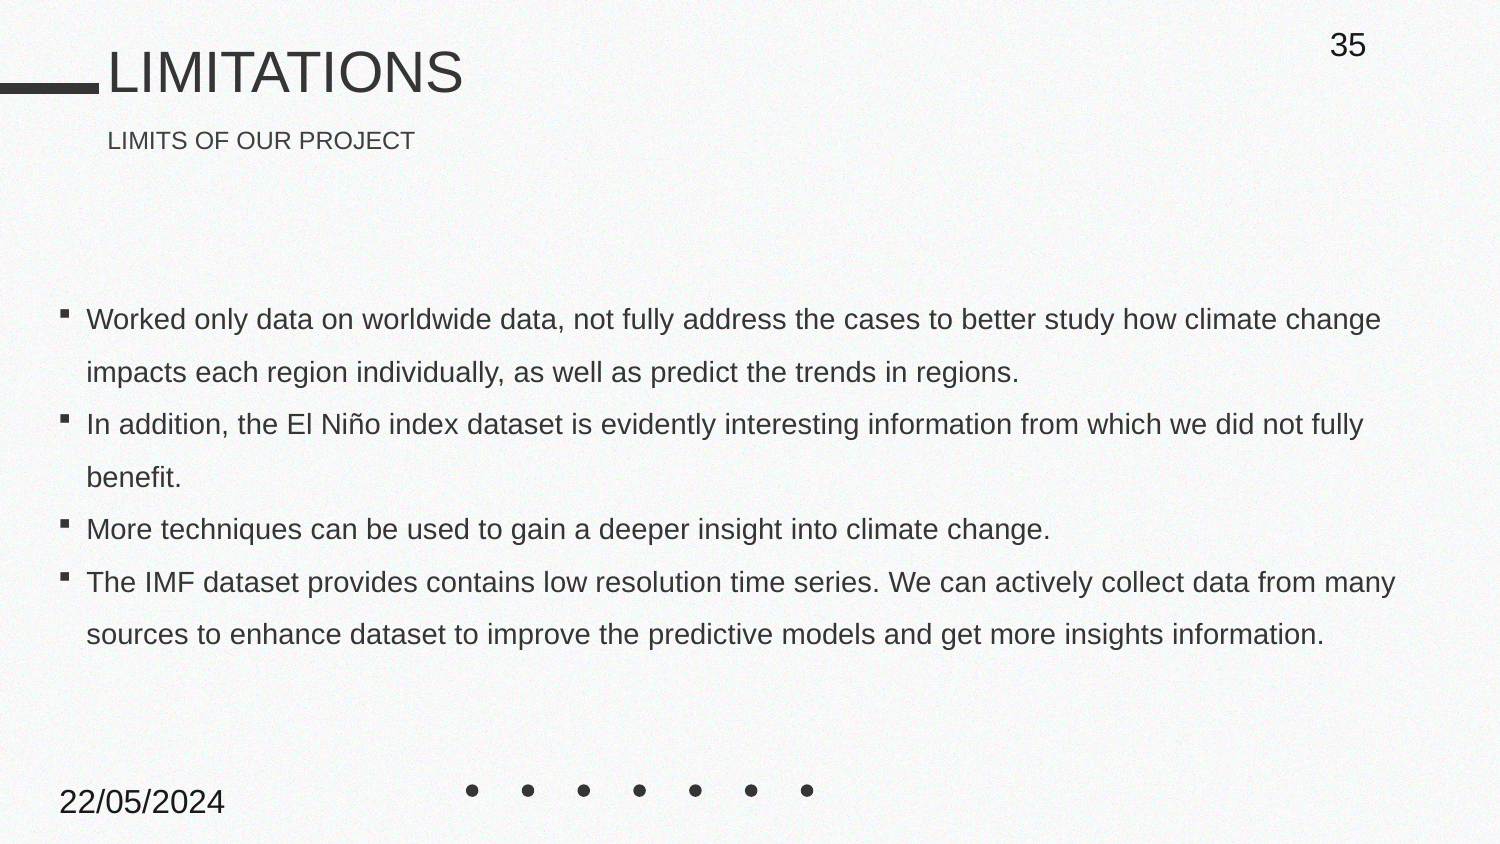

# LIMITATIONS
35
LIMITS OF OUR PROJECT
Worked only data on worldwide data, not fully address the cases to better study how climate change impacts each region individually, as well as predict the trends in regions.
In addition, the El Niño index dataset is evidently interesting information from which we did not fully benefit.
More techniques can be used to gain a deeper insight into climate change.
The IMF dataset provides contains low resolution time series. We can actively collect data from many sources to enhance dataset to improve the predictive models and get more insights information.
22/05/2024